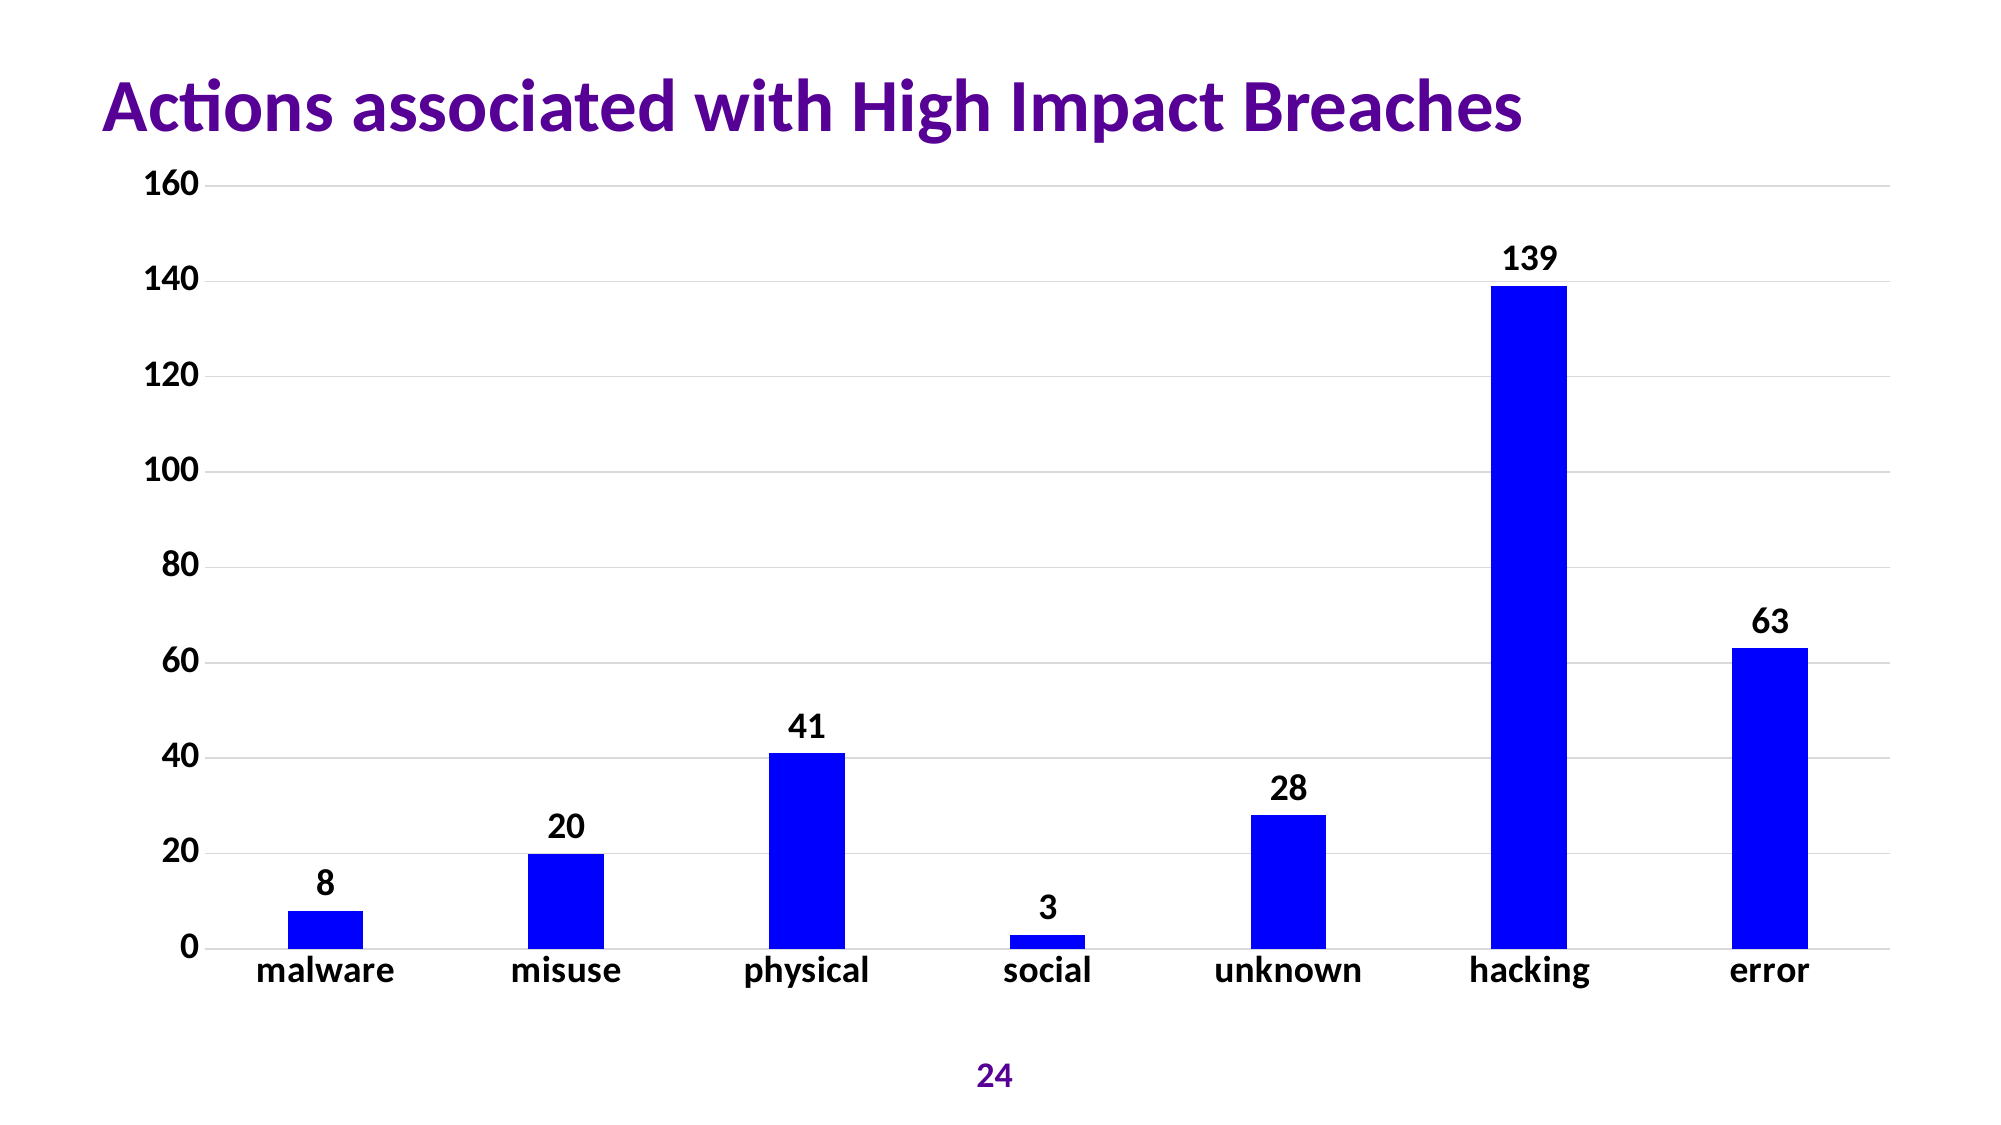

# Actions associated with High Impact Breaches

### Chart

| Category |  |
|---|---|
| malware | 8.0 |
| misuse | 20.0 |
| physical | 41.0 |
| social | 3.0 |
| unknown | 28.0 |
| hacking | 139.0 |
| error | 63.0 |
24